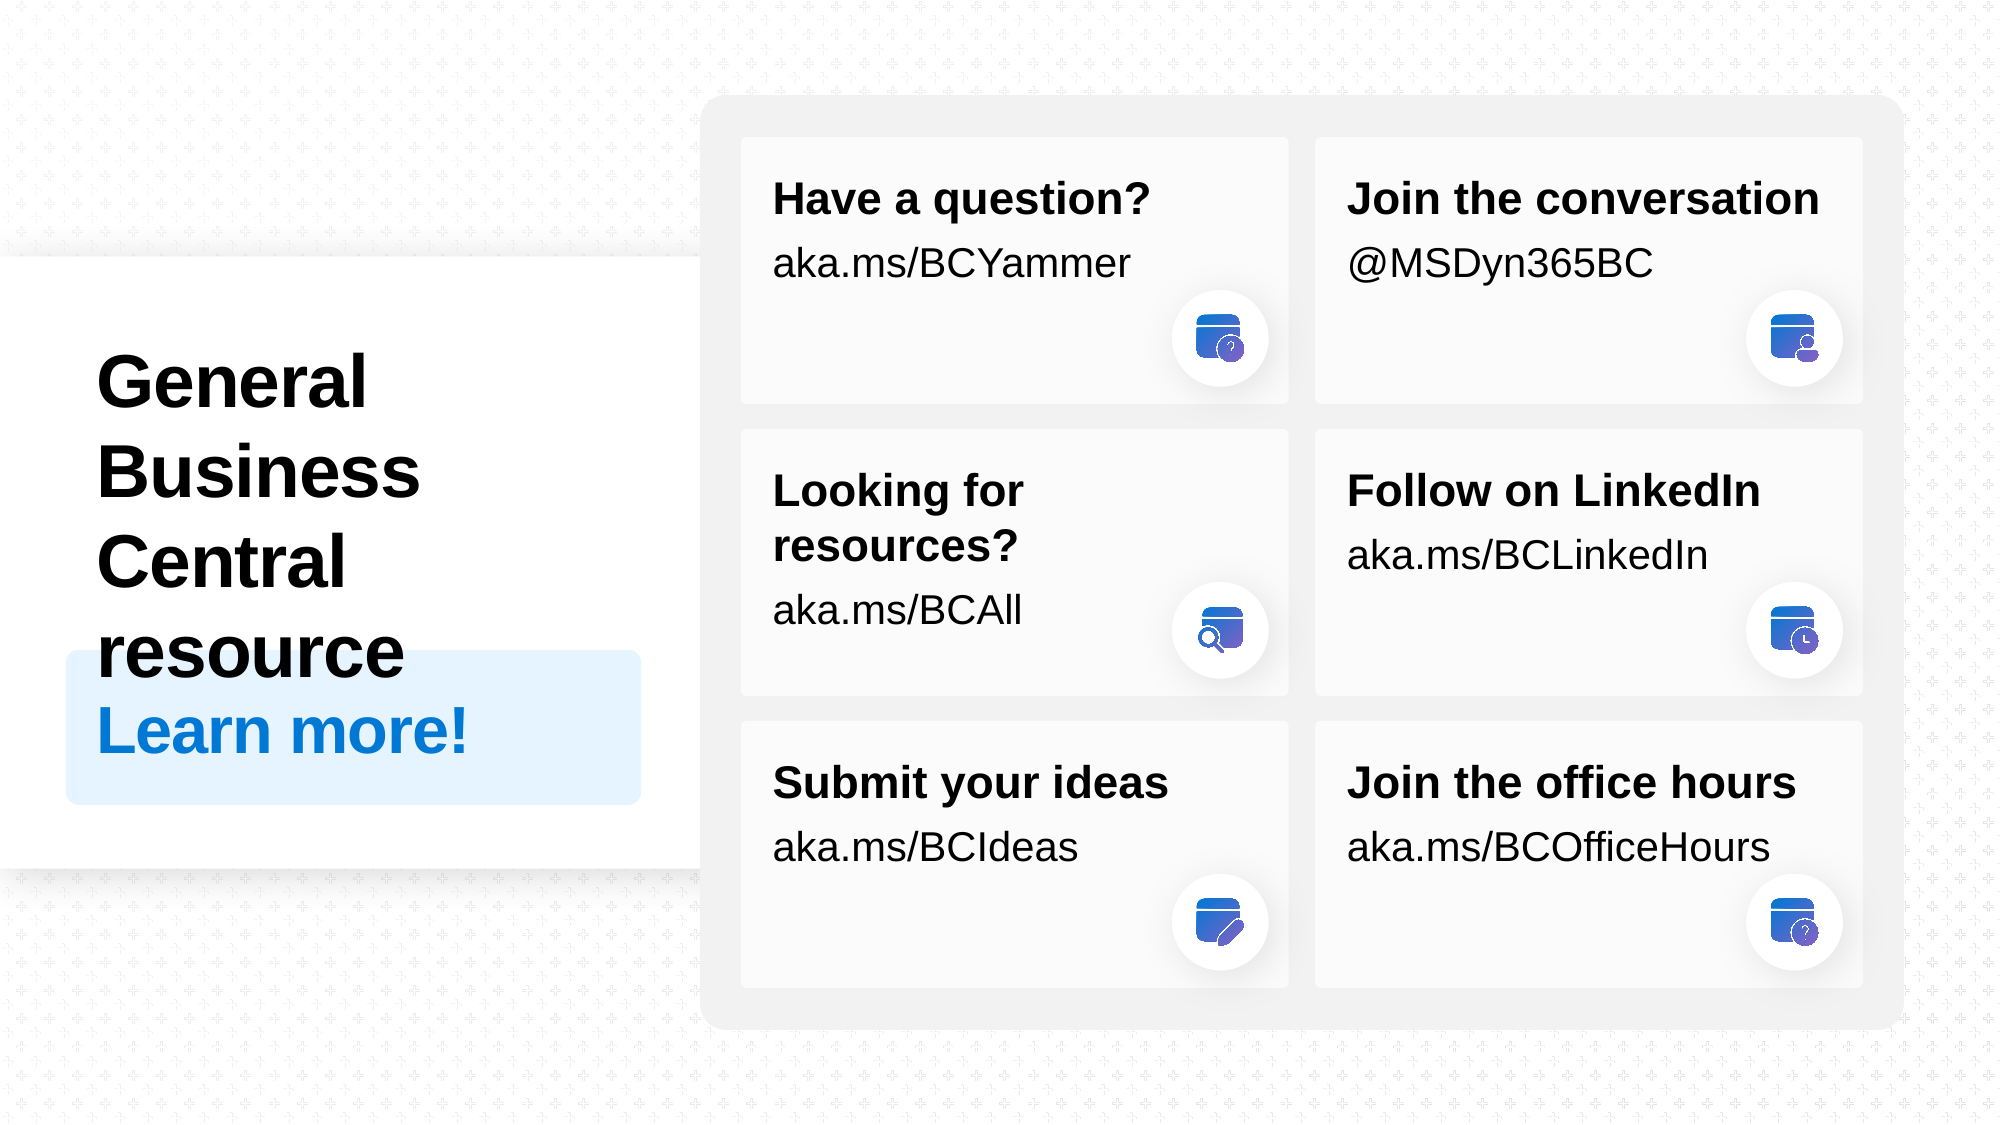

Have a question?
aka.ms/BCYammer
Join the conversation
@MSDyn365BC

# General Business Central resource
Looking for resources?
aka.ms/BCAll
Follow on LinkedIn
aka.ms/BCLinkedIn

Learn more!
Submit your ideas
aka.ms/BCIdeas
Join the office hours
aka.ms/BCOfficeHours